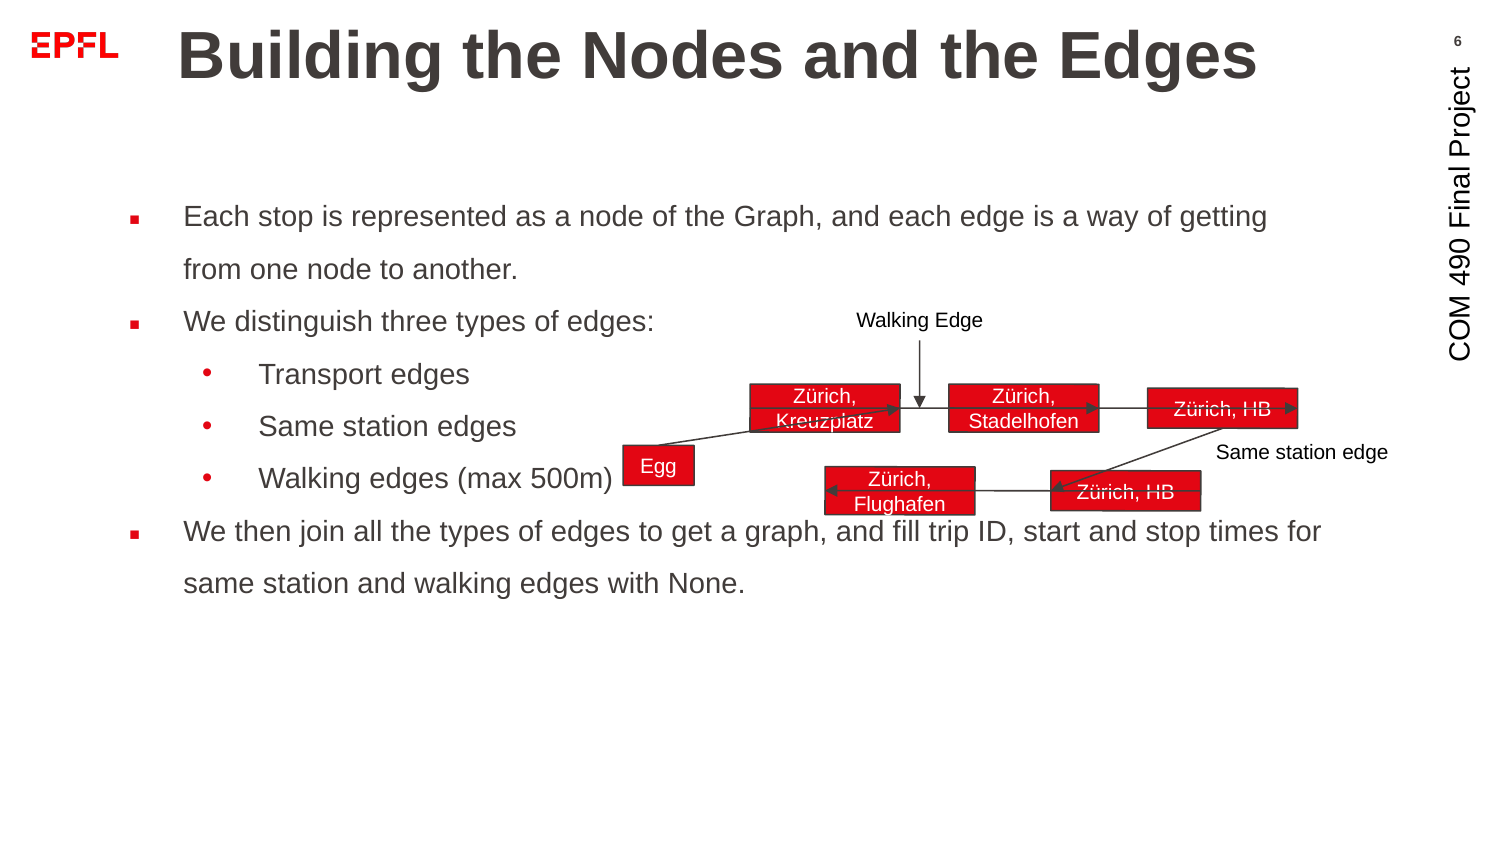

# Building the Nodes and the Edges
6
Each stop is represented as a node of the Graph, and each edge is a way of getting from one node to another.
We distinguish three types of edges:
Transport edges
Same station edges
Walking edges (max 500m)
We then join all the types of edges to get a graph, and fill trip ID, start and stop times for same station and walking edges with None.
Walking Edge
Zürich, Stadelhofen
Zürich, Kreuzplatz
Zürich, HB
Same station edge
Egg
Zürich, Flughafen
Zürich, HB